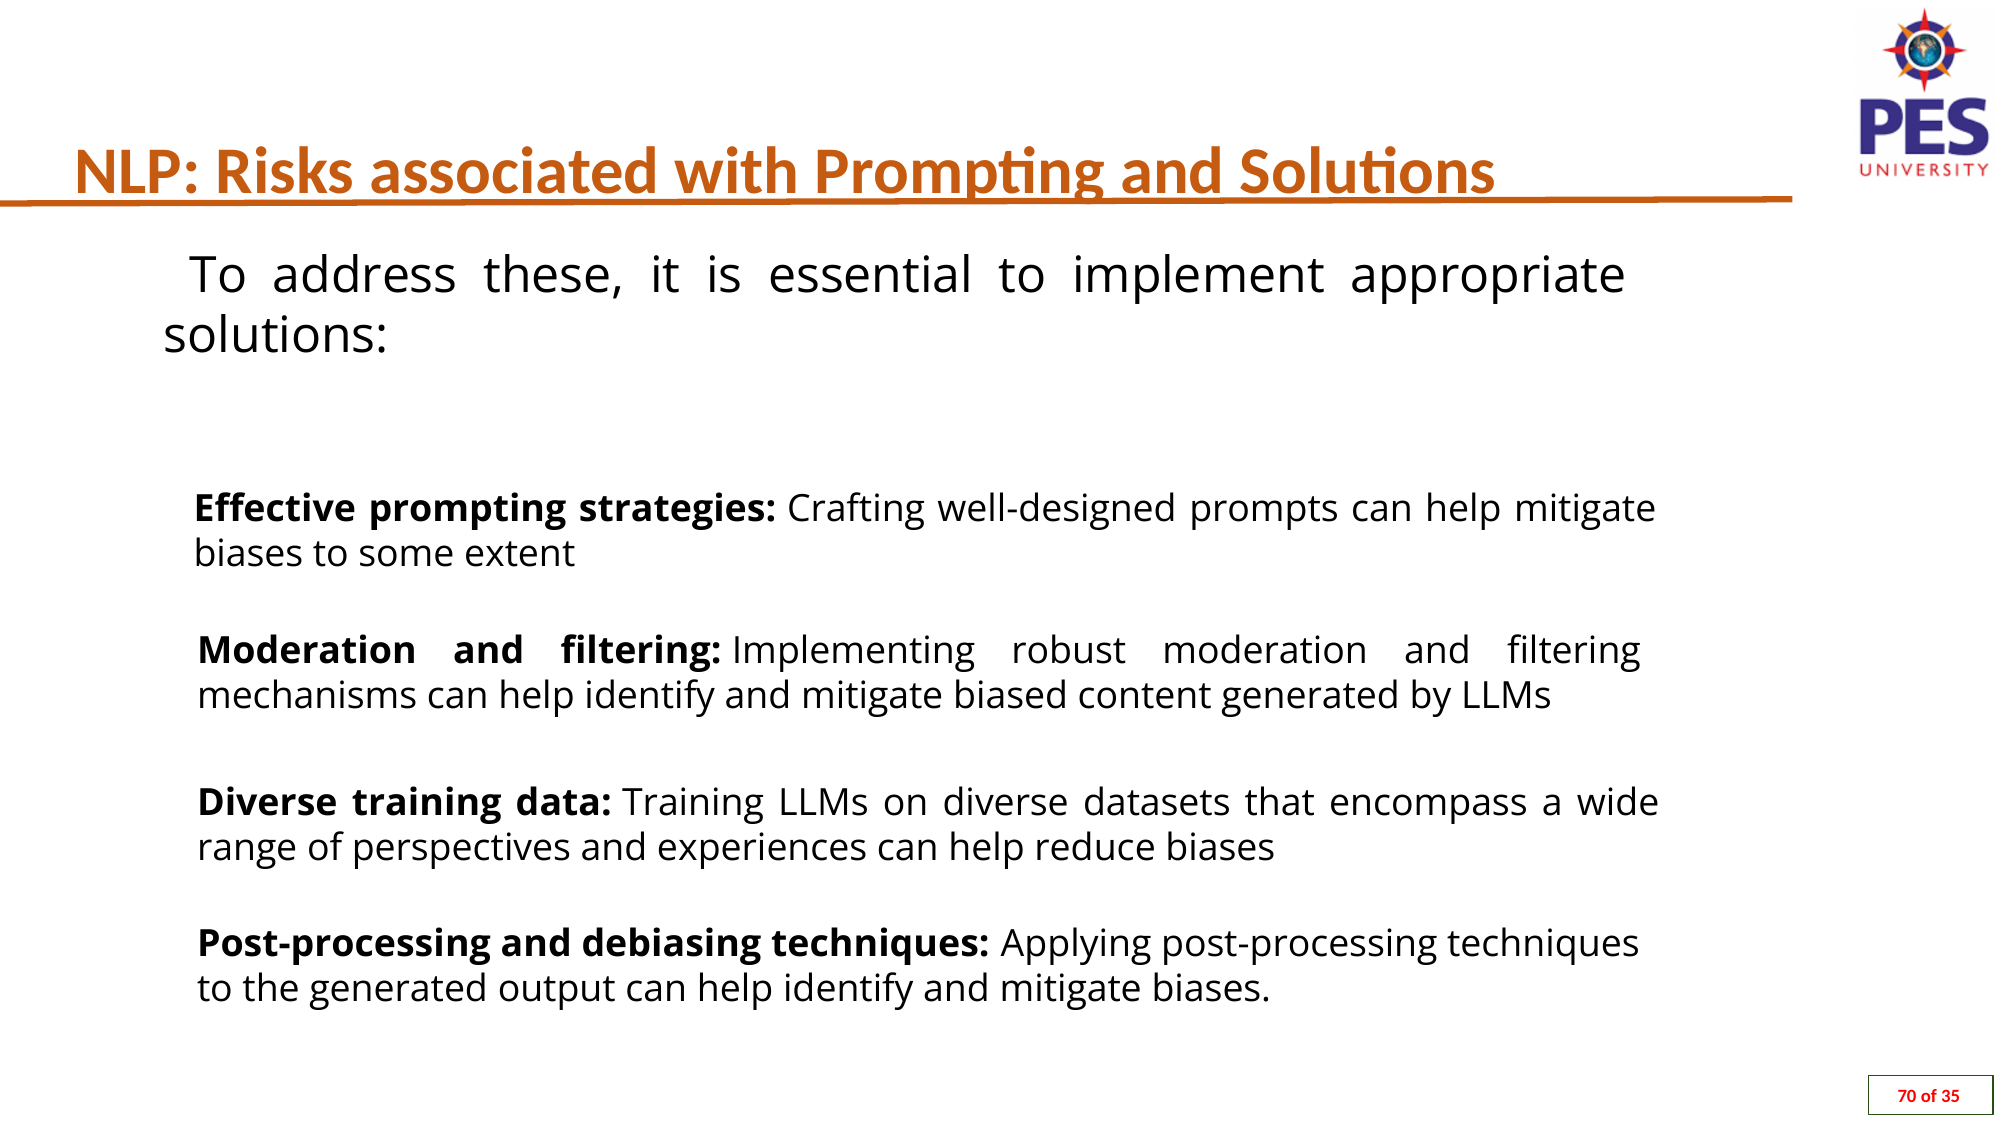

NLP: Risks associated with Prompting and Solutions
 To address these, it is essential to implement appropriate solutions:
Effective prompting strategies: Crafting well-designed prompts can help mitigate biases to some extent
Moderation and filtering: Implementing robust moderation and filtering mechanisms can help identify and mitigate biased content generated by LLMs
Diverse training data: Training LLMs on diverse datasets that encompass a wide range of perspectives and experiences can help reduce biases
Post-processing and debiasing techniques: Applying post-processing techniques to the generated output can help identify and mitigate biases.